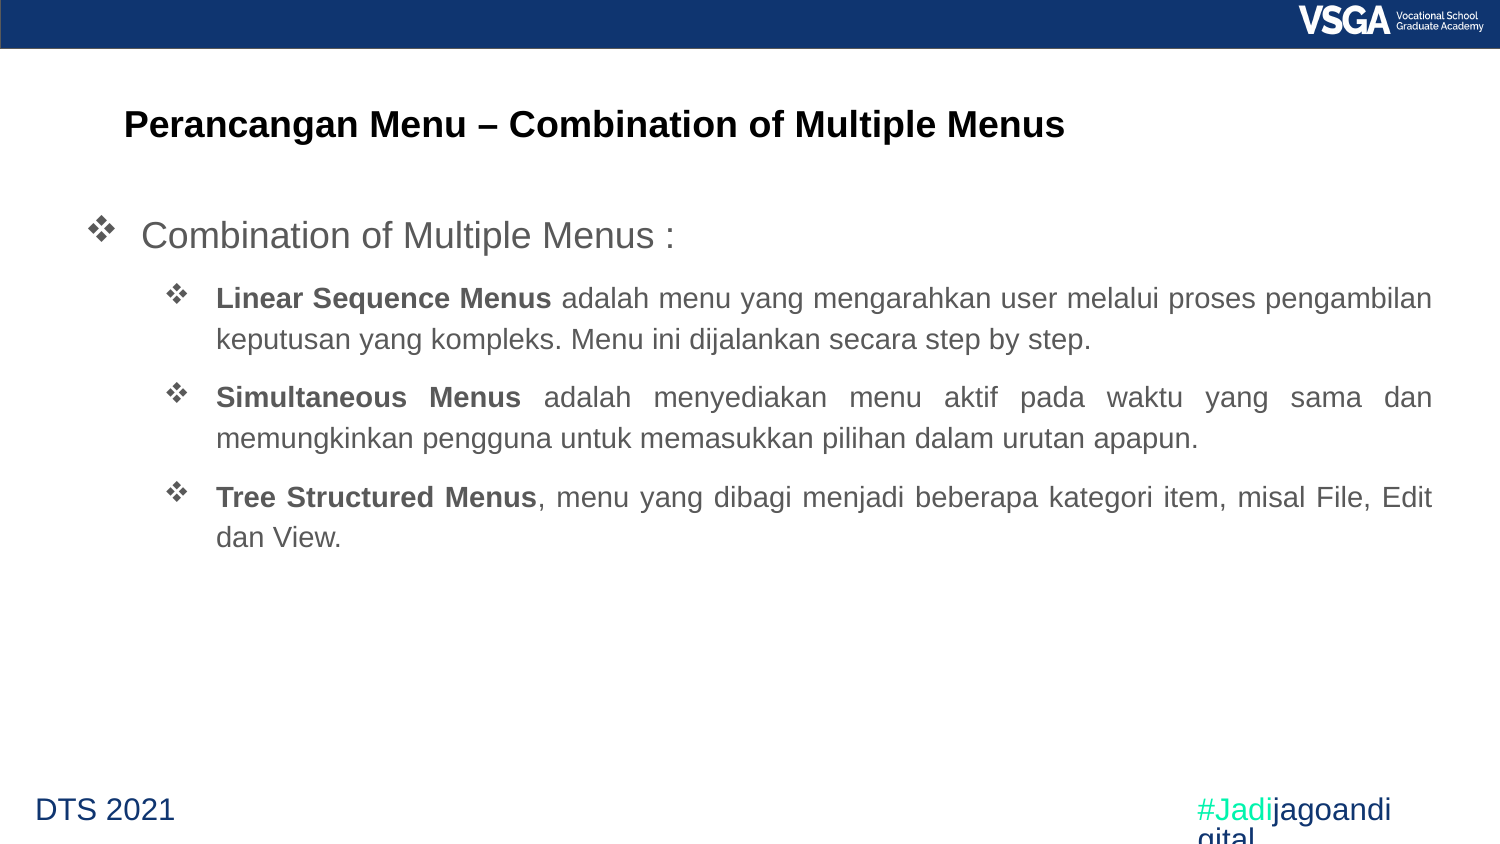

Perancangan Menu – Combination of Multiple Menus
Combination of Multiple Menus :
Linear Sequence Menus adalah menu yang mengarahkan user melalui proses pengambilan keputusan yang kompleks. Menu ini dijalankan secara step by step.
Simultaneous Menus adalah menyediakan menu aktif pada waktu yang sama dan memungkinkan pengguna untuk memasukkan pilihan dalam urutan apapun.
Tree Structured Menus, menu yang dibagi menjadi beberapa kategori item, misal File, Edit dan View.